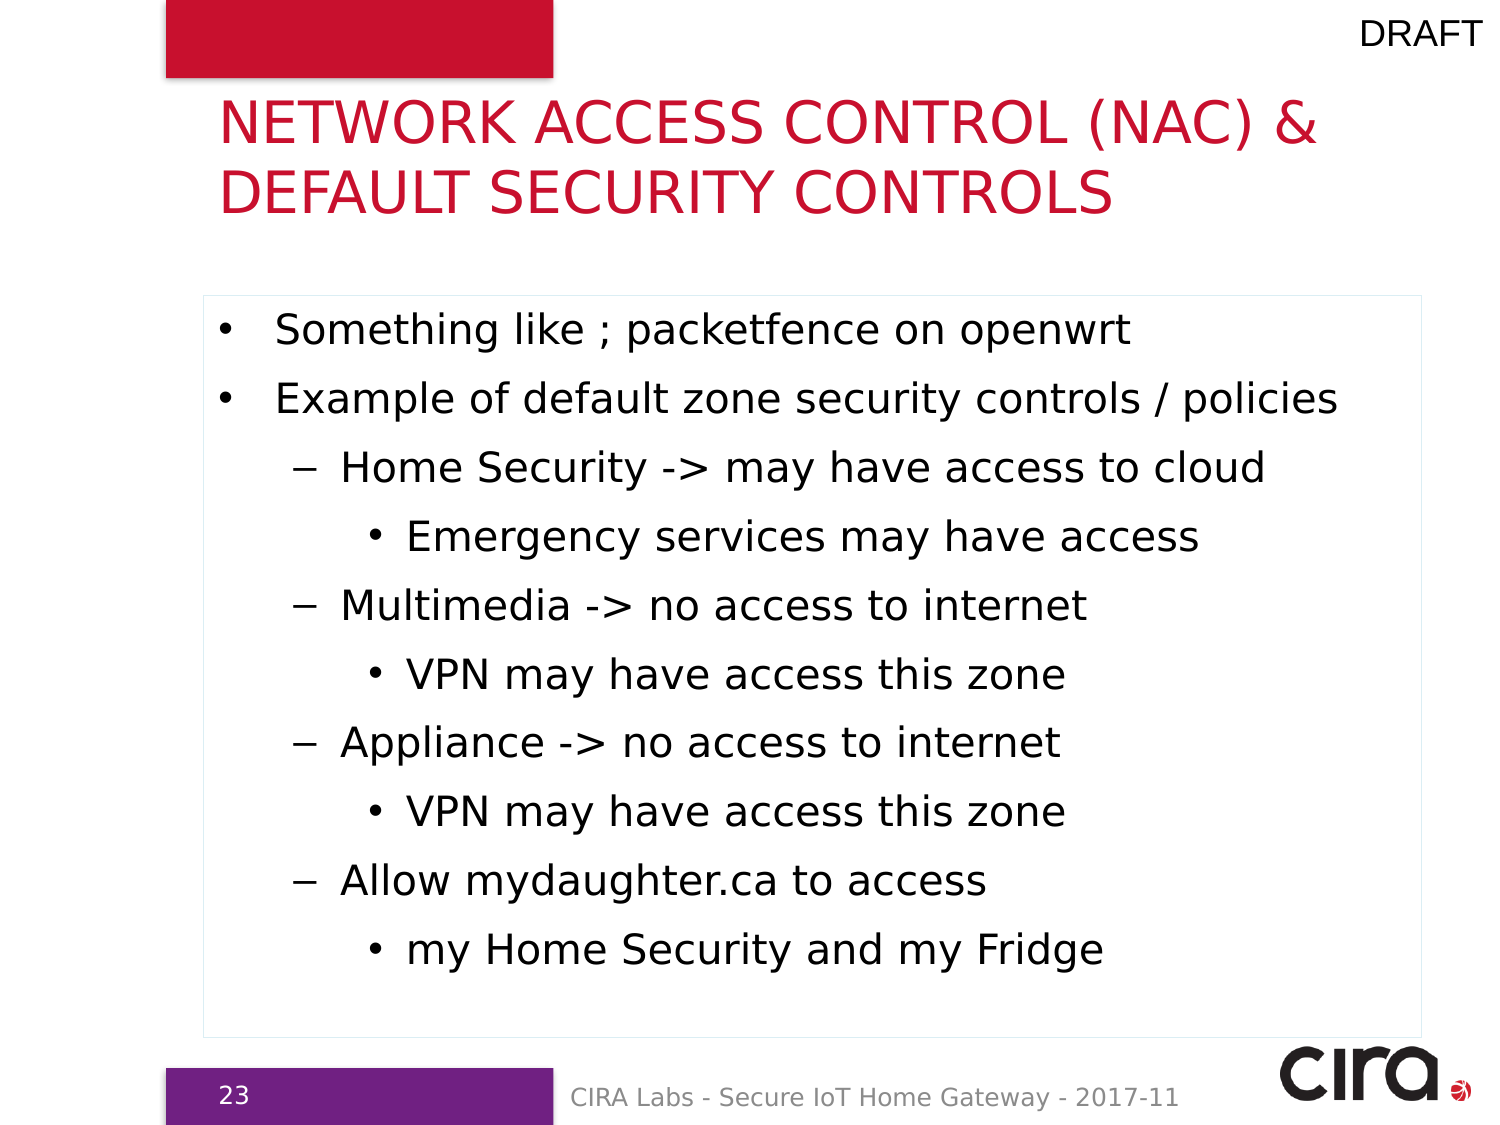

# Network Access control (NAC) & default security controls
Something like ; packetfence on openwrt
Example of default zone security controls / policies
Home Security -> may have access to cloud
Emergency services may have access
Multimedia -> no access to internet
VPN may have access this zone
Appliance -> no access to internet
VPN may have access this zone
Allow mydaughter.ca to access
my Home Security and my Fridge

23
CIRA Labs - Secure IoT Home Gateway - 2017-11